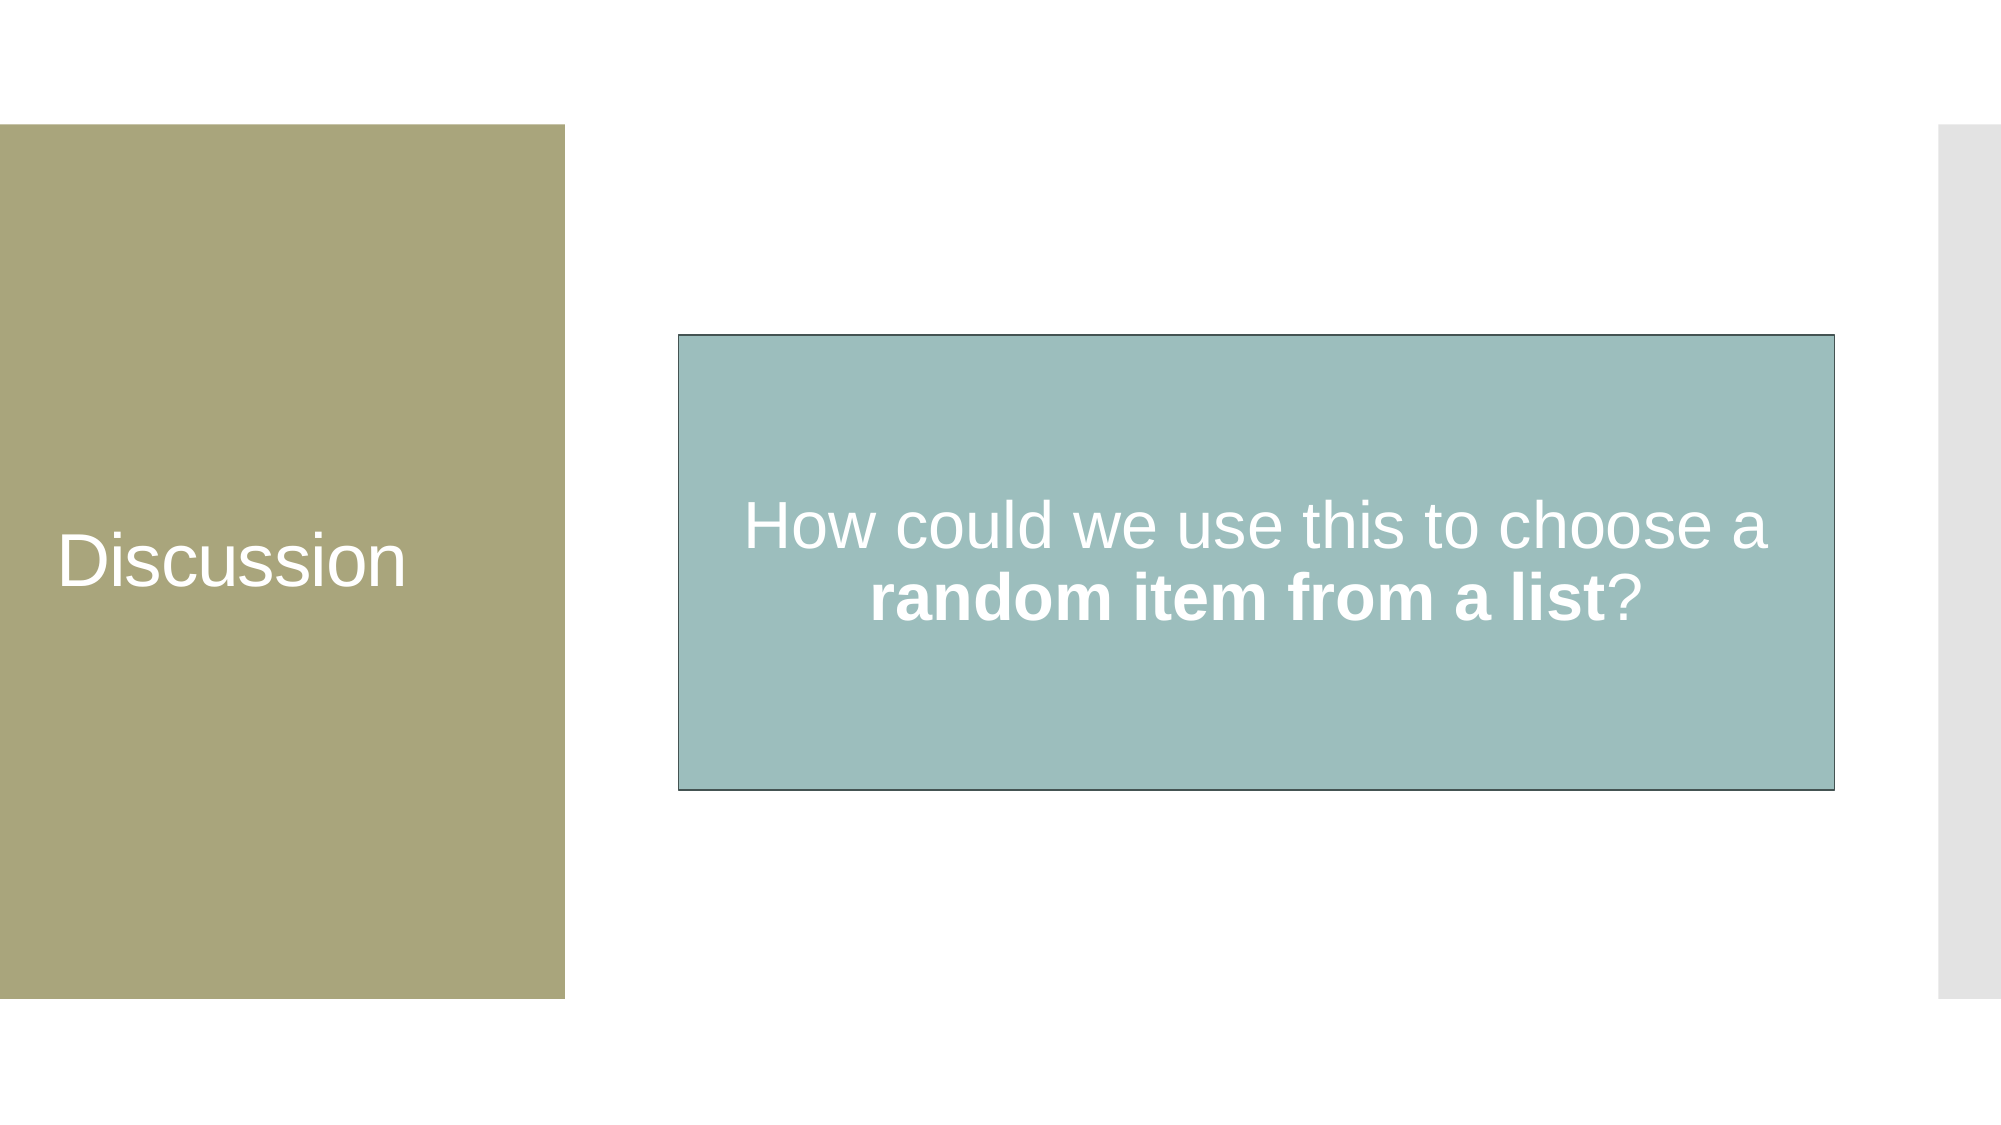

# Discussion
How could we use this to choose a random item from a list?